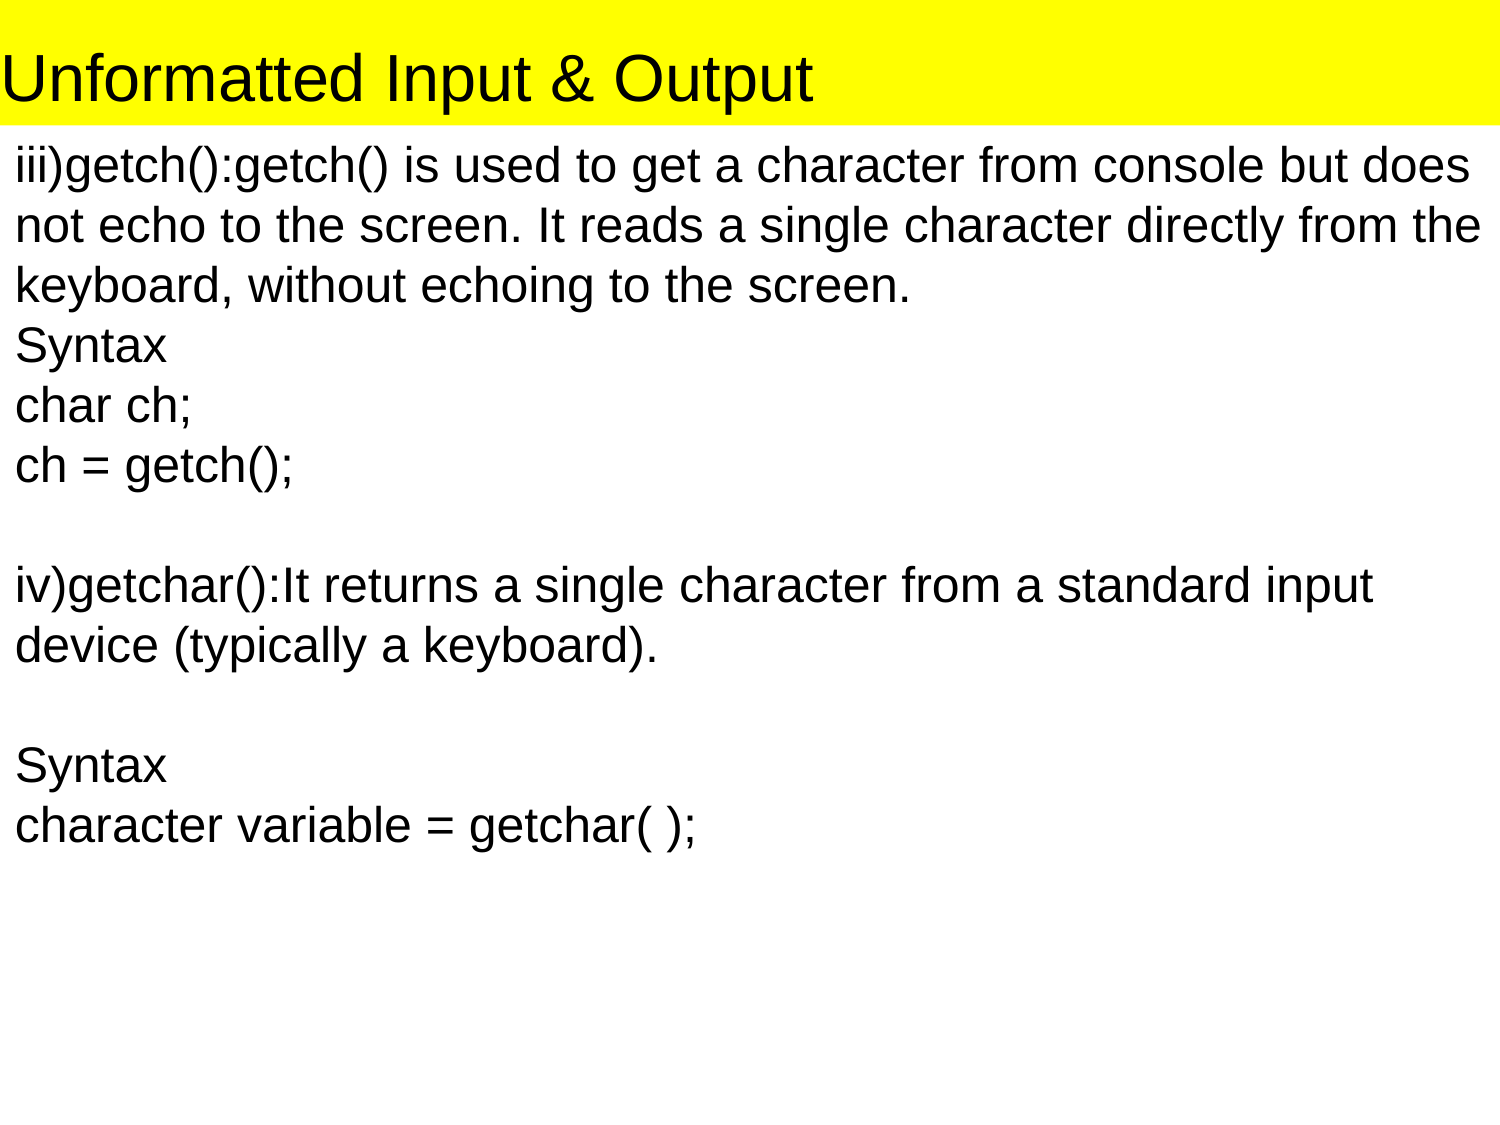

# Unformatted Input & Output
iii)getch():getch() is used to get a character from console but does not echo to the screen. It reads a single character directly from the keyboard, without echoing to the screen.
Syntax
char ch;
ch = getch();

iv)getchar():It returns a single character from a standard input device (typically a keyboard).

Syntax
character variable = getchar( );